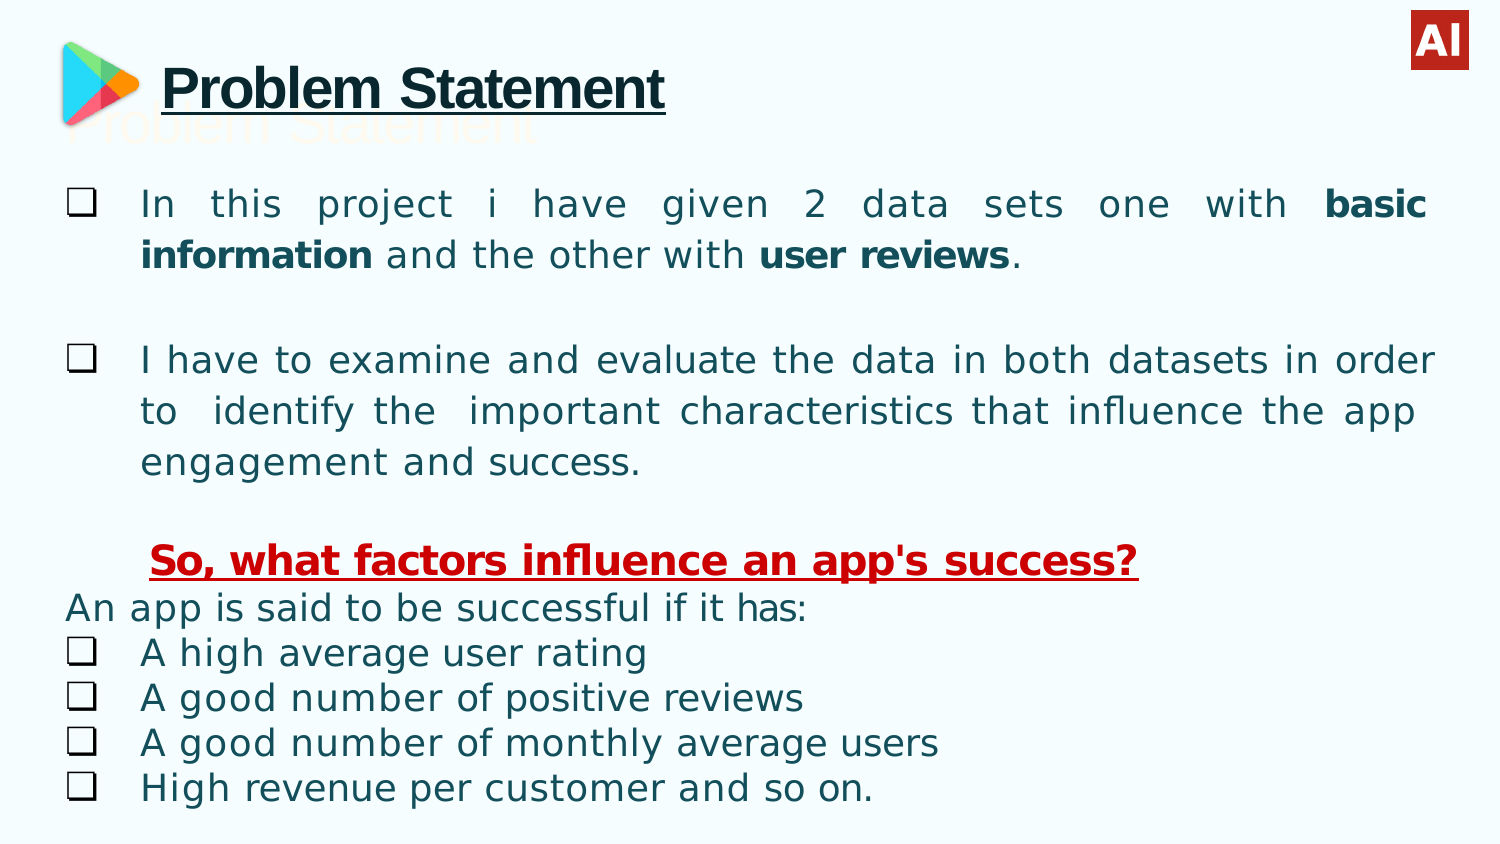

Problem Statement
# Problem Statement
In this project i have given 2 data sets one with basic information and the other with user reviews.

I have to examine and evaluate the data in both datasets in order to  identify the important characteristics that inﬂuence the app  engagement and success.

       So, what factors inﬂuence an app's success?
An app is said to be successful if it has:
A high average user rating
A good number of positive reviews
A good number of monthly average users
High revenue per customer and so on.